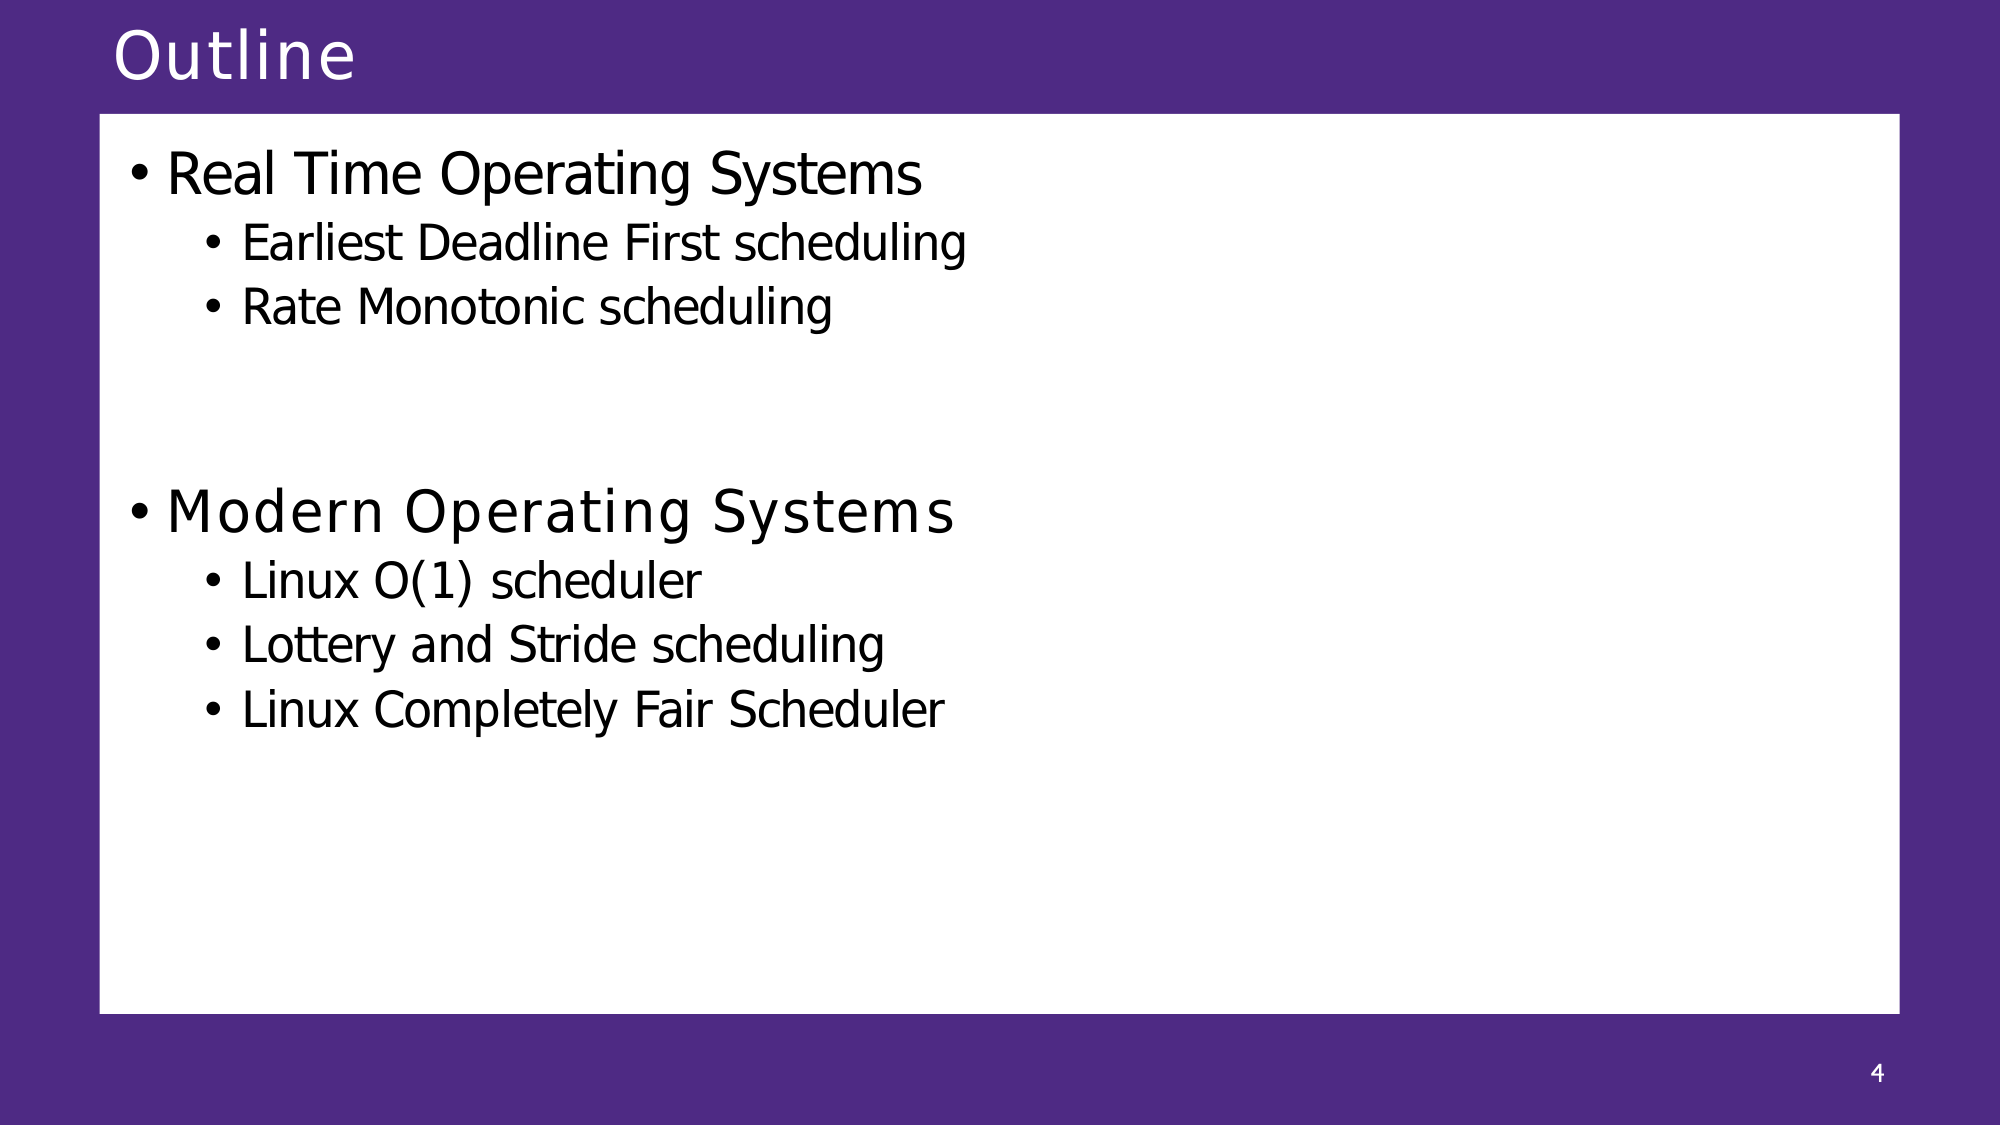

# Outline
Real Time Operating Systems
Earliest Deadline First scheduling
Rate Monotonic scheduling

Modern Operating Systems
Linux O(1) scheduler
Lottery and Stride scheduling
Linux Completely Fair Scheduler
4